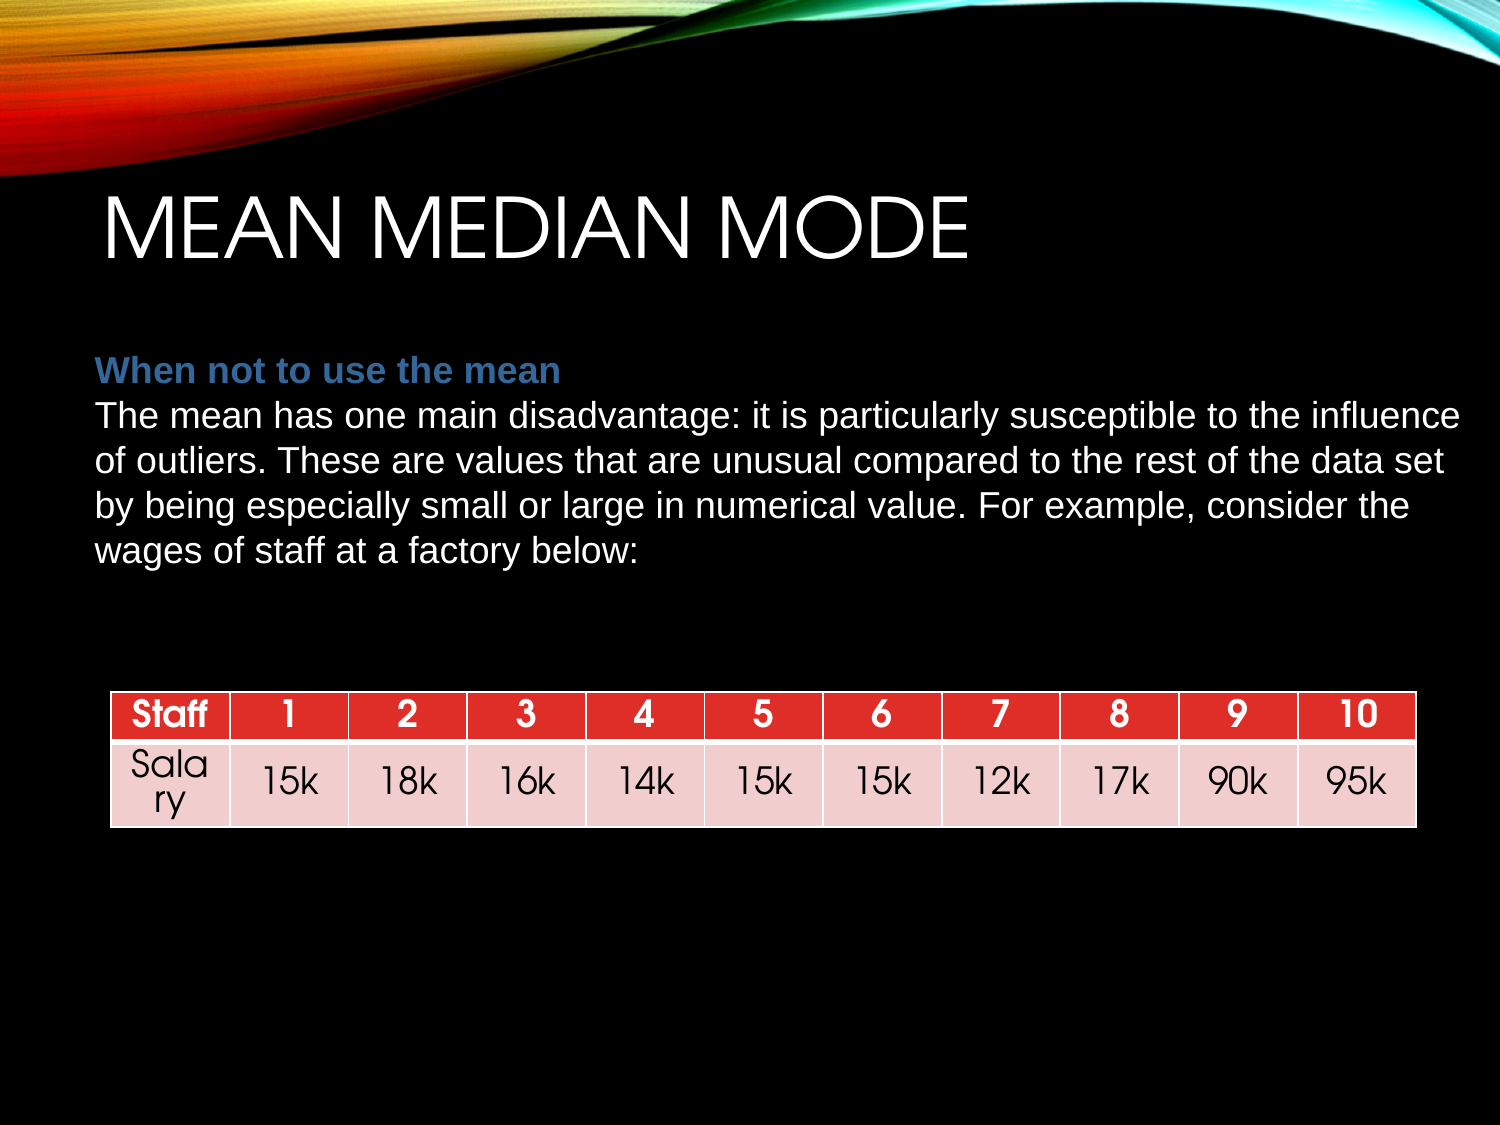

# MEAN MEDIAN MODE
When not to use the mean
The mean has one main disadvantage: it is particularly susceptible to the influence of outliers. These are values that are unusual compared to the rest of the data set by being especially small or large in numerical value. For example, consider the wages of staff at a factory below:

| Staff | 1 | 2 | 3 | 4 | 5 | 6 | 7 | 8 | 9 | 10 |
| --- | --- | --- | --- | --- | --- | --- | --- | --- | --- | --- |
| Salary | 15k | 18k | 16k | 14k | 15k | 15k | 12k | 17k | 90k | 95k |